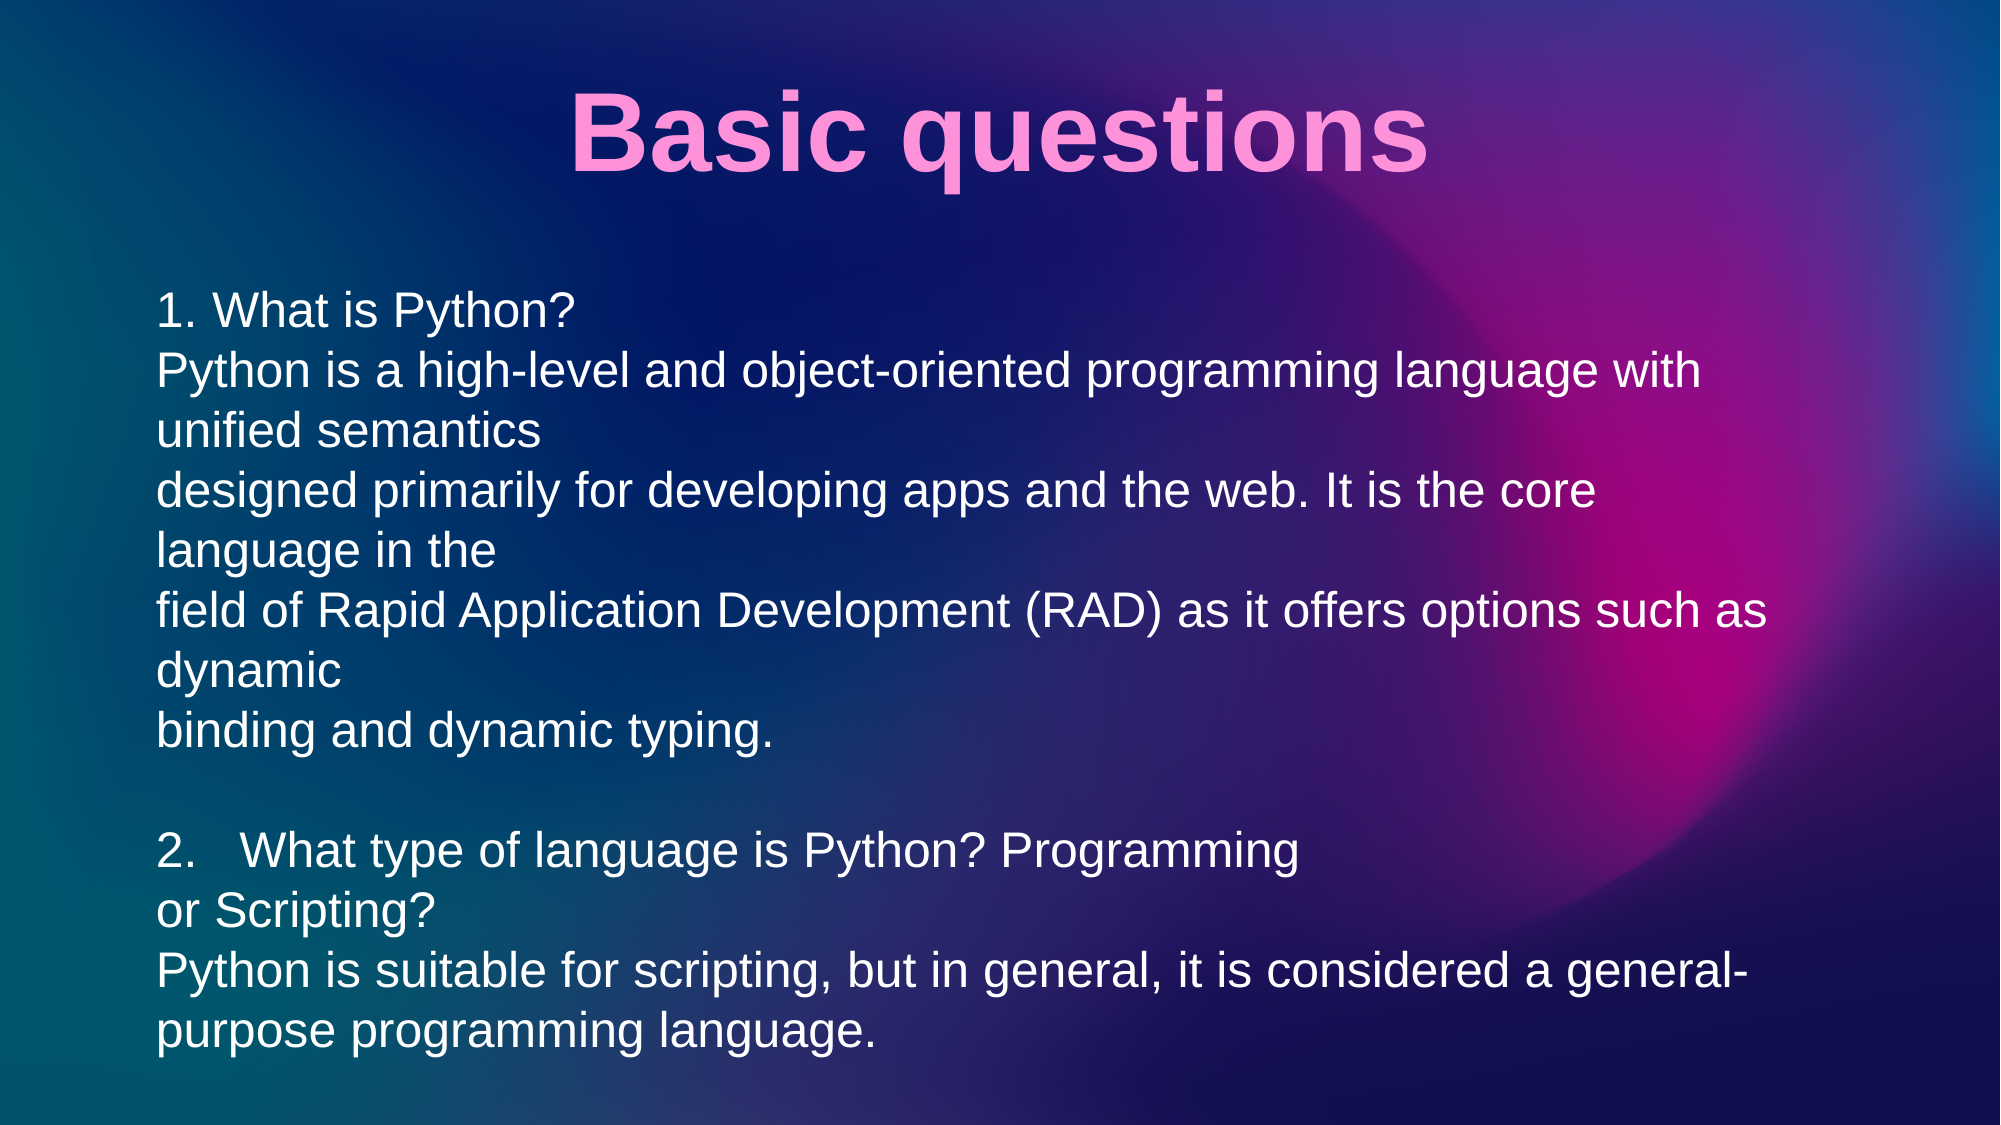

Basic questions
What is Python?
Python is a high-level and object-oriented programming language with unified semantics
designed primarily for developing apps and the web. It is the core language in the
field of Rapid Application Development (RAD) as it offers options such as dynamic
binding and dynamic typing.

2.   What type of language is Python? Programming
or Scripting?
Python is suitable for scripting, but in general, it is considered a general-purpose programming language.